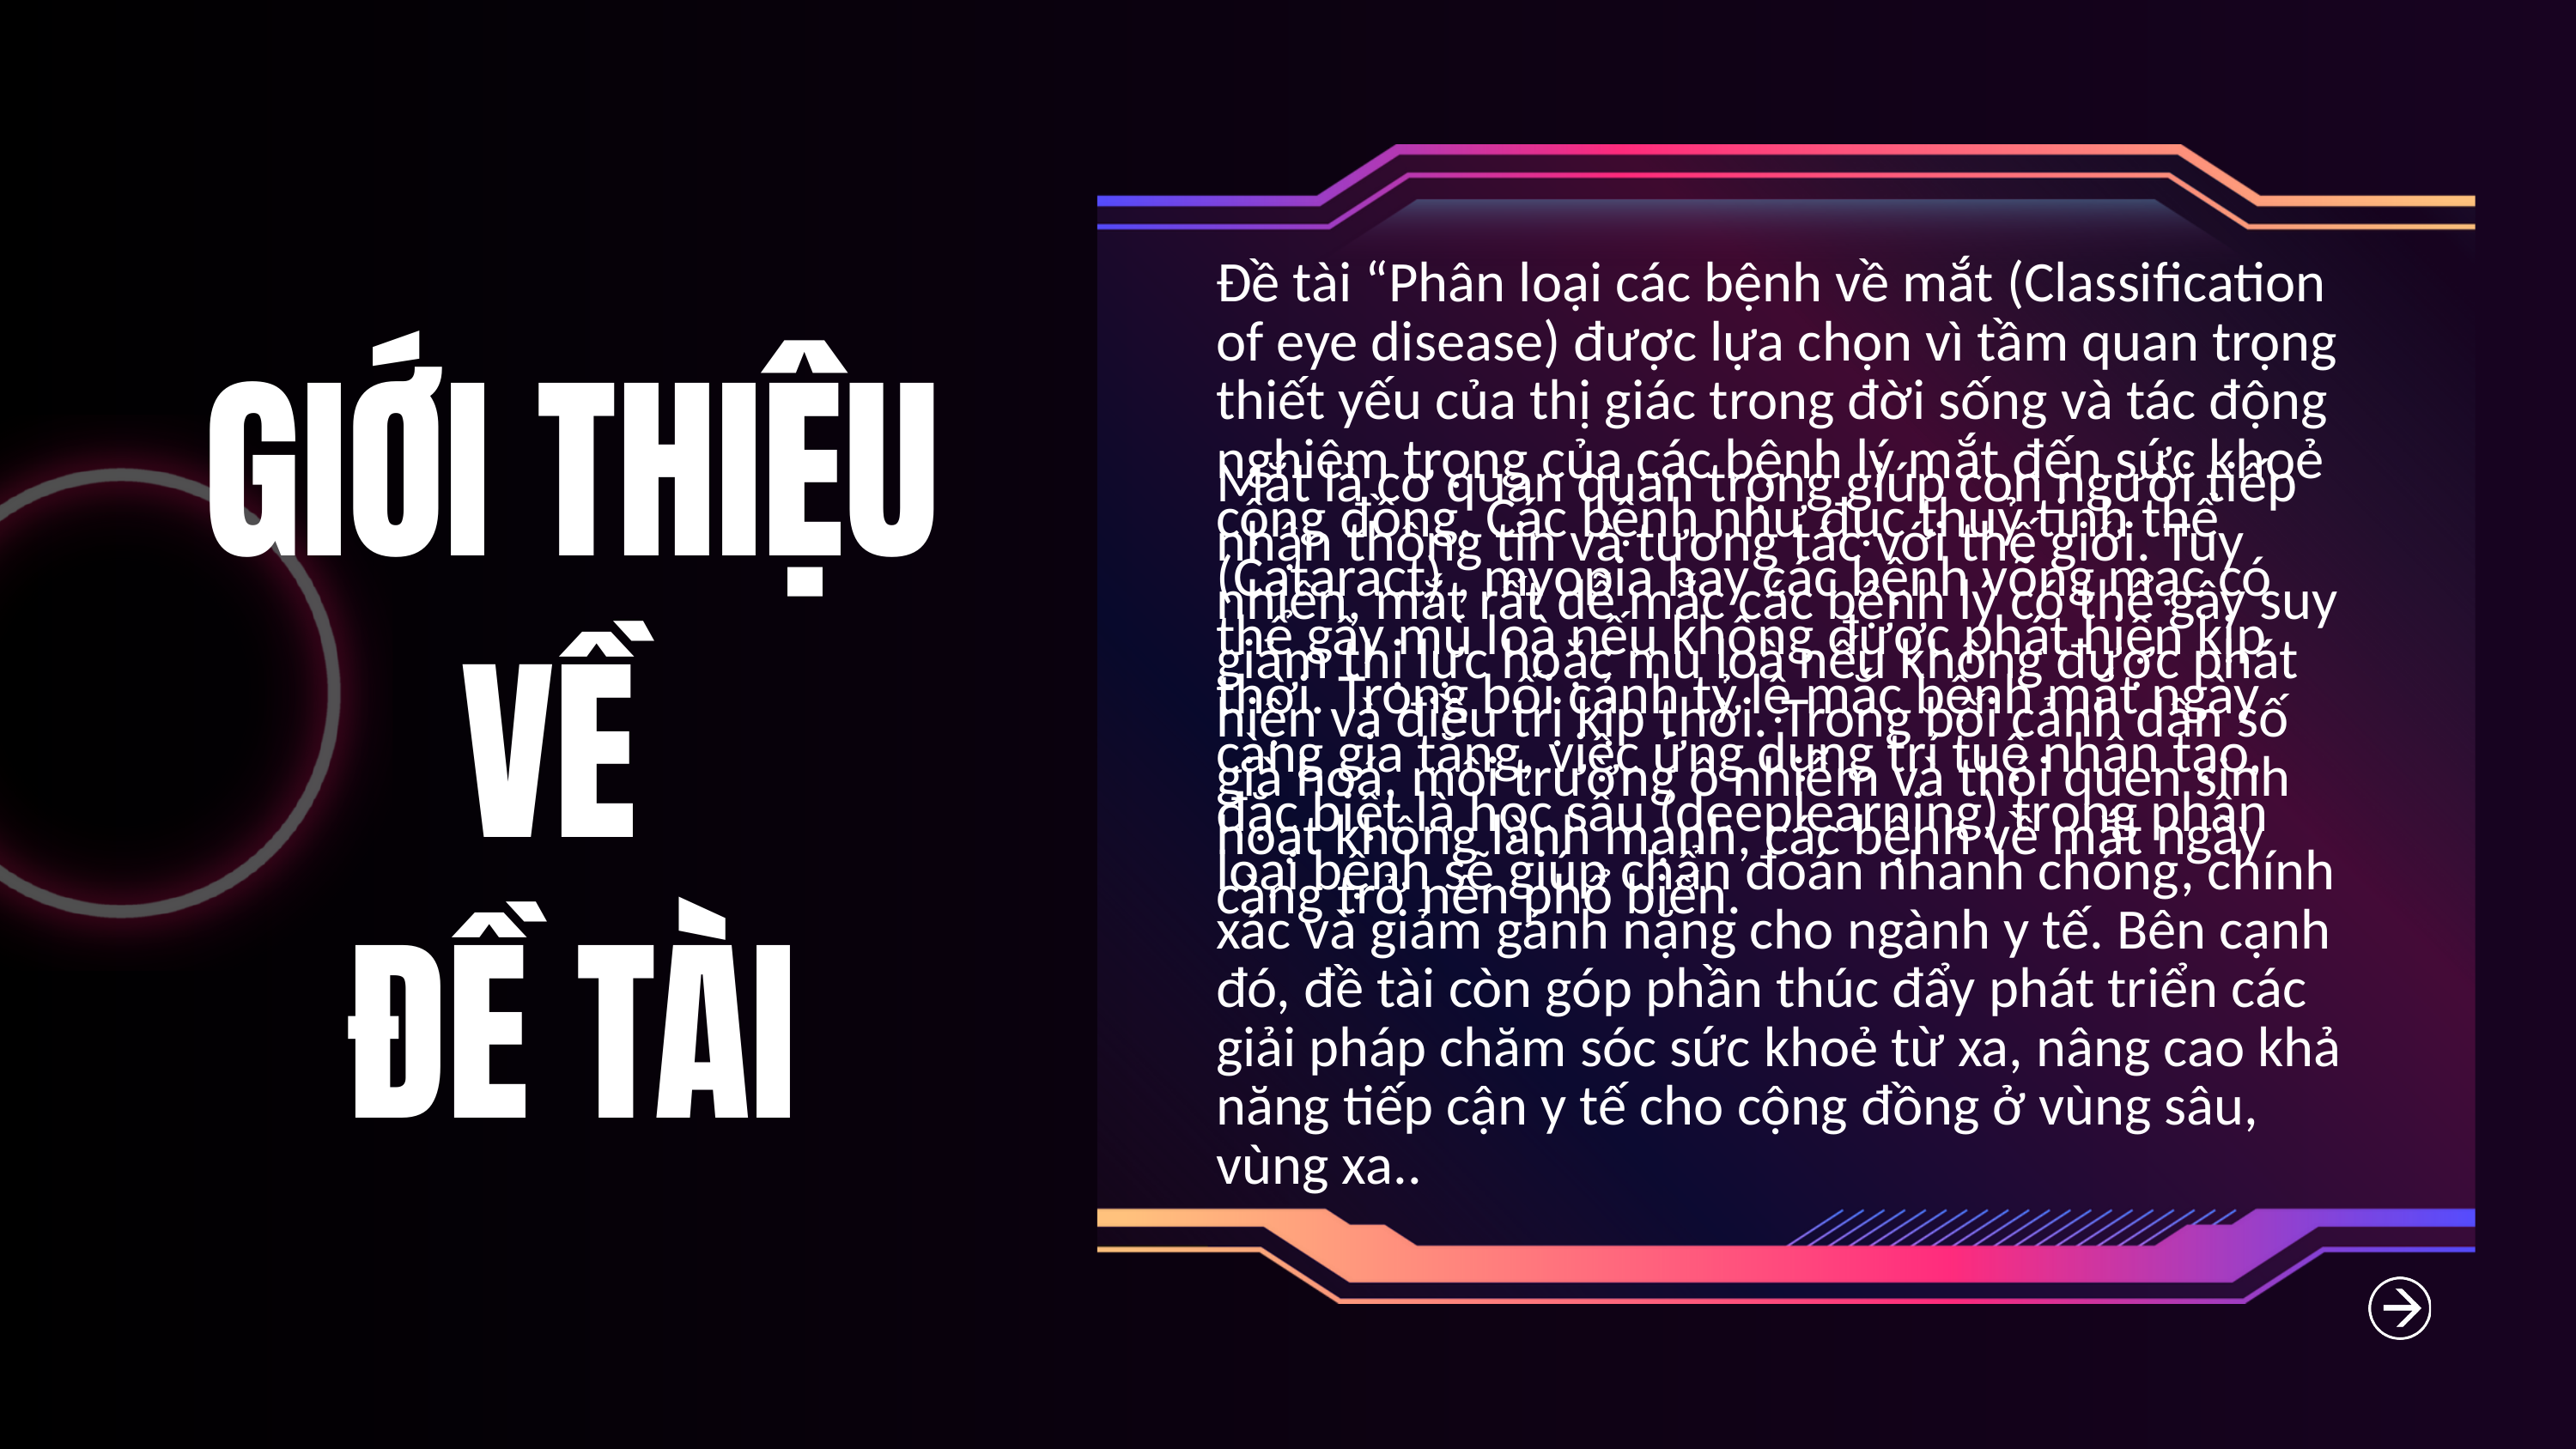

Đề tài “Phân loại các bệnh về mắt (Classification of eye disease) được lựa chọn vì tầm quan trọng thiết yếu của thị giác trong đời sống và tác động nghiêm trọng của các bệnh lý mắt đến sức khoẻ cộng đồng. Các bệnh như đục thuỷ tinh thể (Cataract) , myopia hay các bệnh võng mạc có thể gây mù loà nếu không được phát hiện kịp thời. Trong bối cảnh tỷ lệ mắc bệnh mắt ngày càng gia tăng, việc ứng dụng trí tuệ nhân tạo, đặc biệt là học sâu (deeplearning) trong phân loại bệnh sẽ giúp chẩn đoán nhanh chóng, chính xác và giảm gánh nặng cho ngành y tế. Bên cạnh đó, đề tài còn góp phần thúc đẩy phát triển các giải pháp chăm sóc sức khoẻ từ xa, nâng cao khả năng tiếp cận y tế cho cộng đồng ở vùng sâu, vùng xa..
GIỚI THIỆU
VỀ
ĐỀ TÀI

Mắt là cơ quan quan trọng giúp con người tiếp nhận thông tin và tương tác với thế giới. Tuy nhiên, mắt rất dễ mắc các bệnh lý có thể gây suy giảm thị lực hoặc mù loà nếu không được phát hiện và điều trị kịp thời. Trong bối cảnh dân số già hoá, môi trường ô nhiễm và thói quen sinh hoạt không lành mạnh, các bệnh về mắt ngày càng trở nên phổ biến.